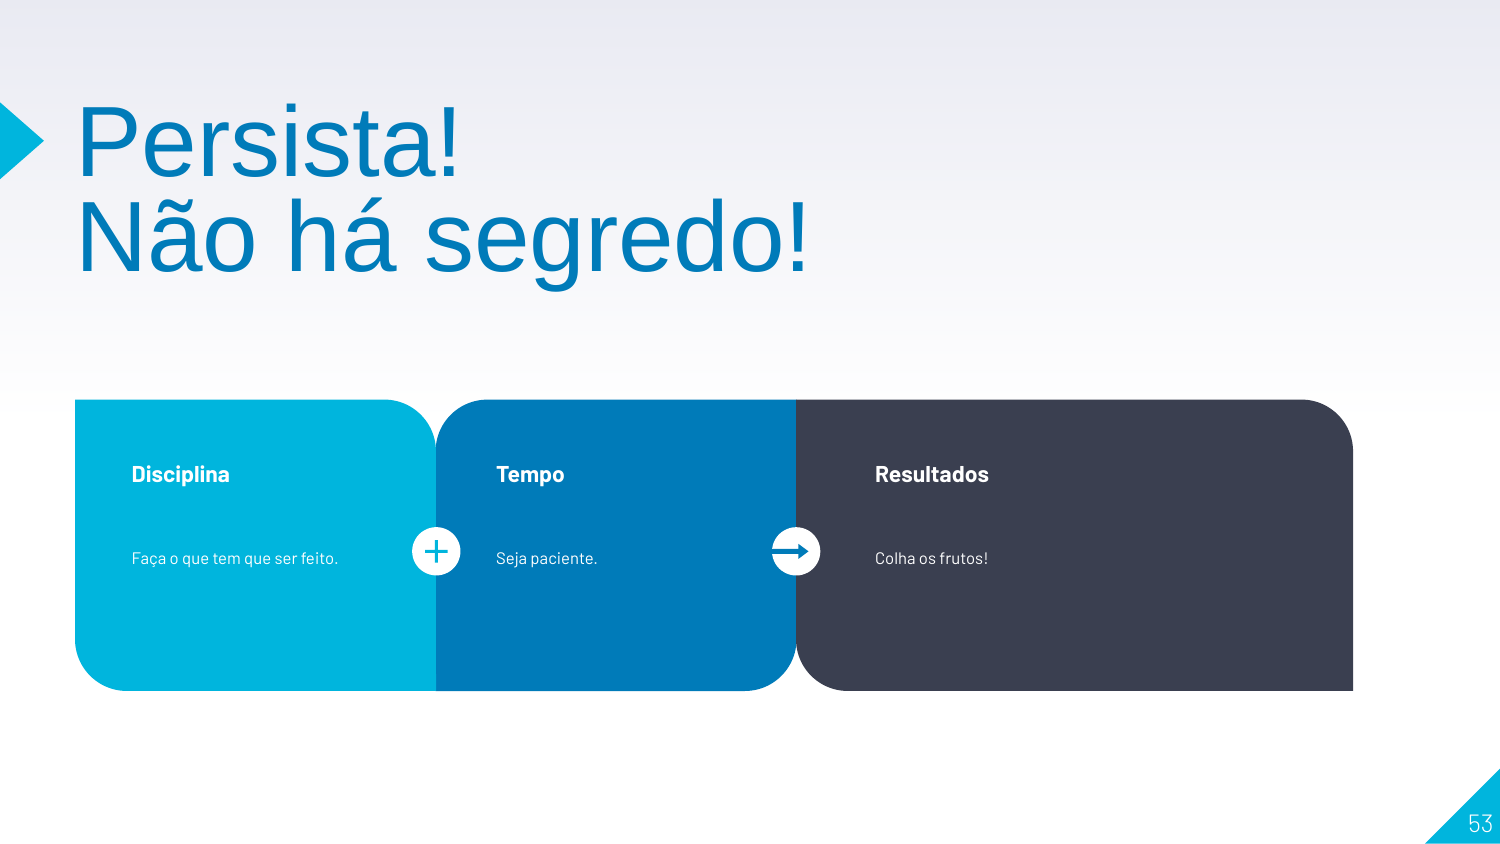

# Persista! Não há segredo!

Disciplina
Faça o que tem que ser feito.

Tempo
Seja paciente.

Resultados
Colha os frutos!

53